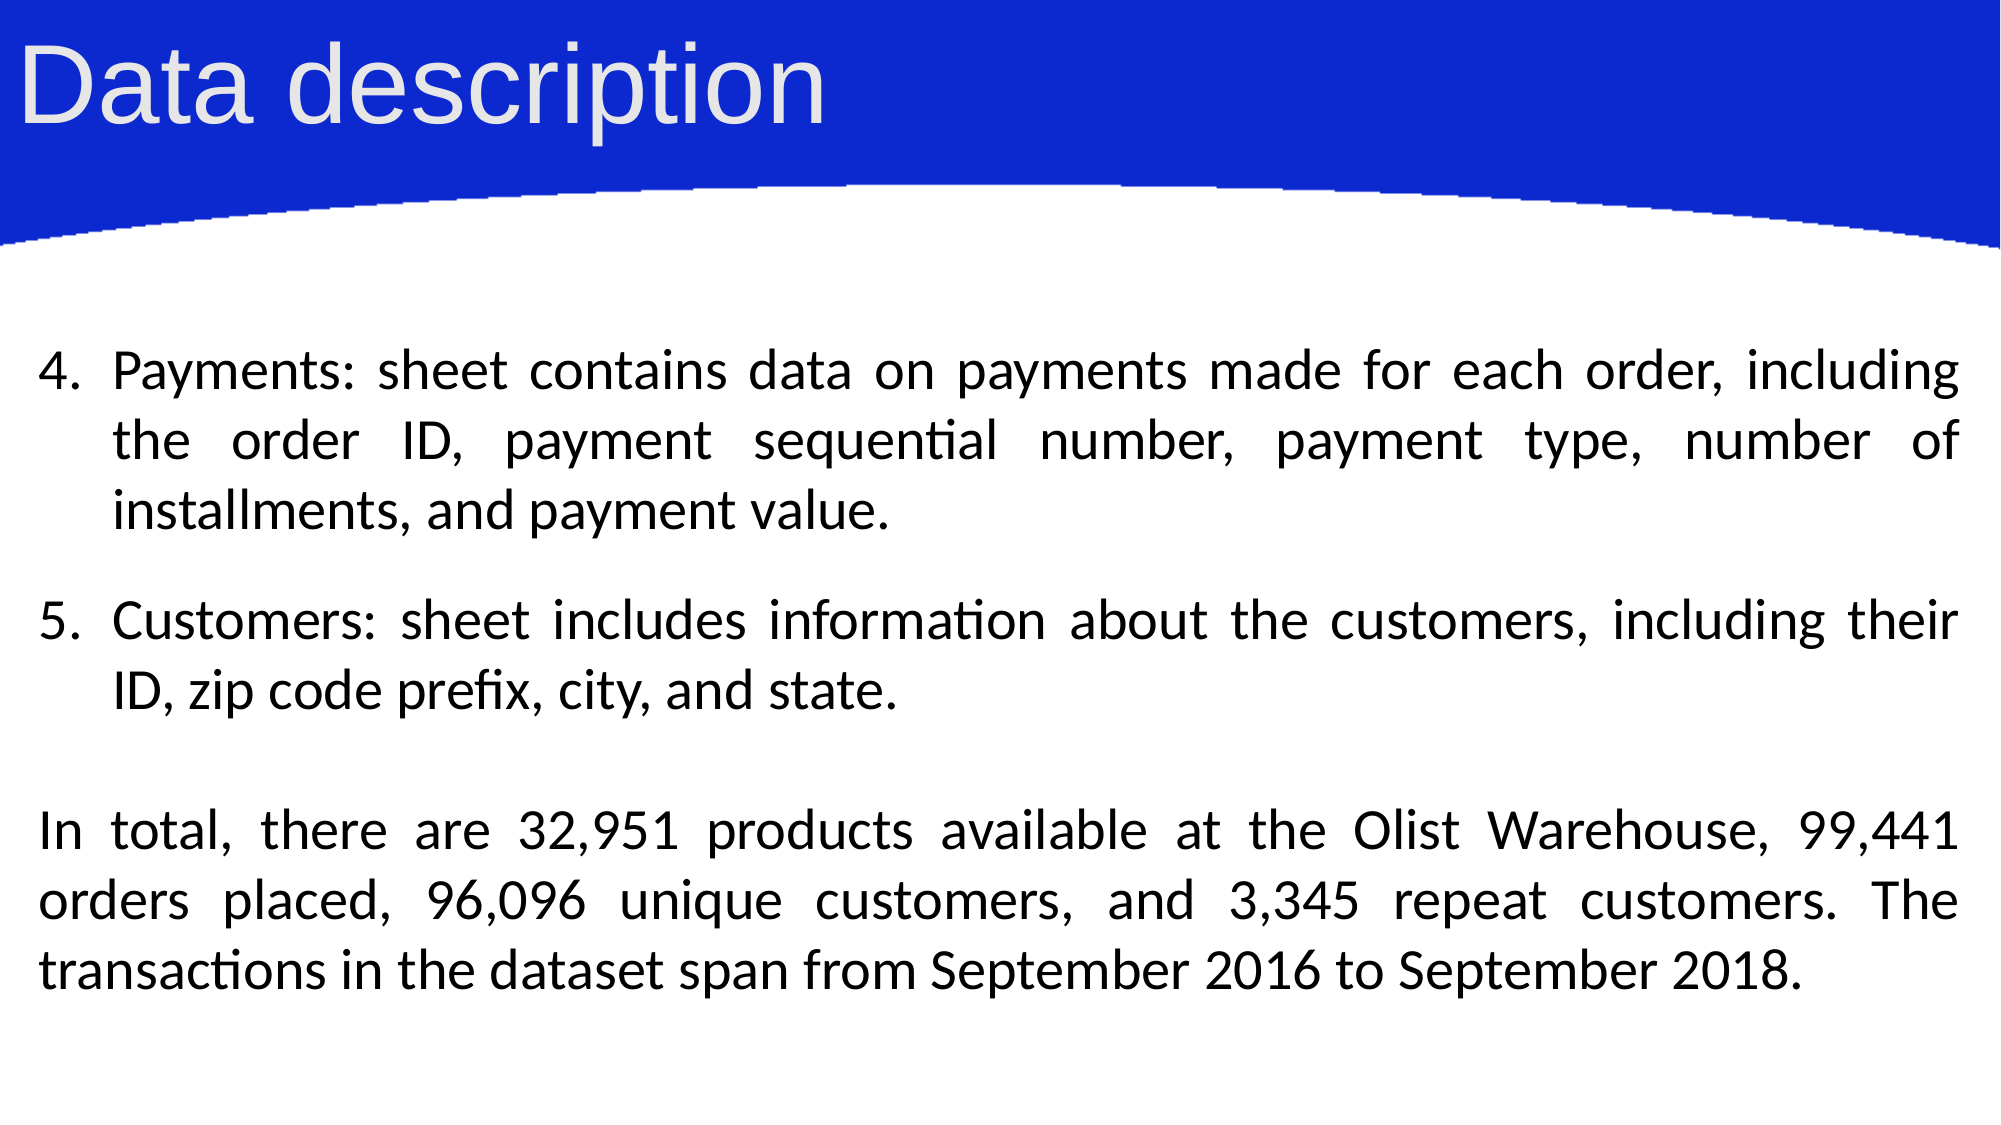

Data description

Payments: sheet contains data on payments made for each order, including the order ID, payment sequential number, payment type, number of installments, and payment value.

Customers: sheet includes information about the customers, including their ID, zip code prefix, city, and state.

In total, there are 32,951 products available at the Olist Warehouse, 99,441 orders placed, 96,096 unique customers, and 3,345 repeat customers. The transactions in the dataset span from September 2016 to September 2018.